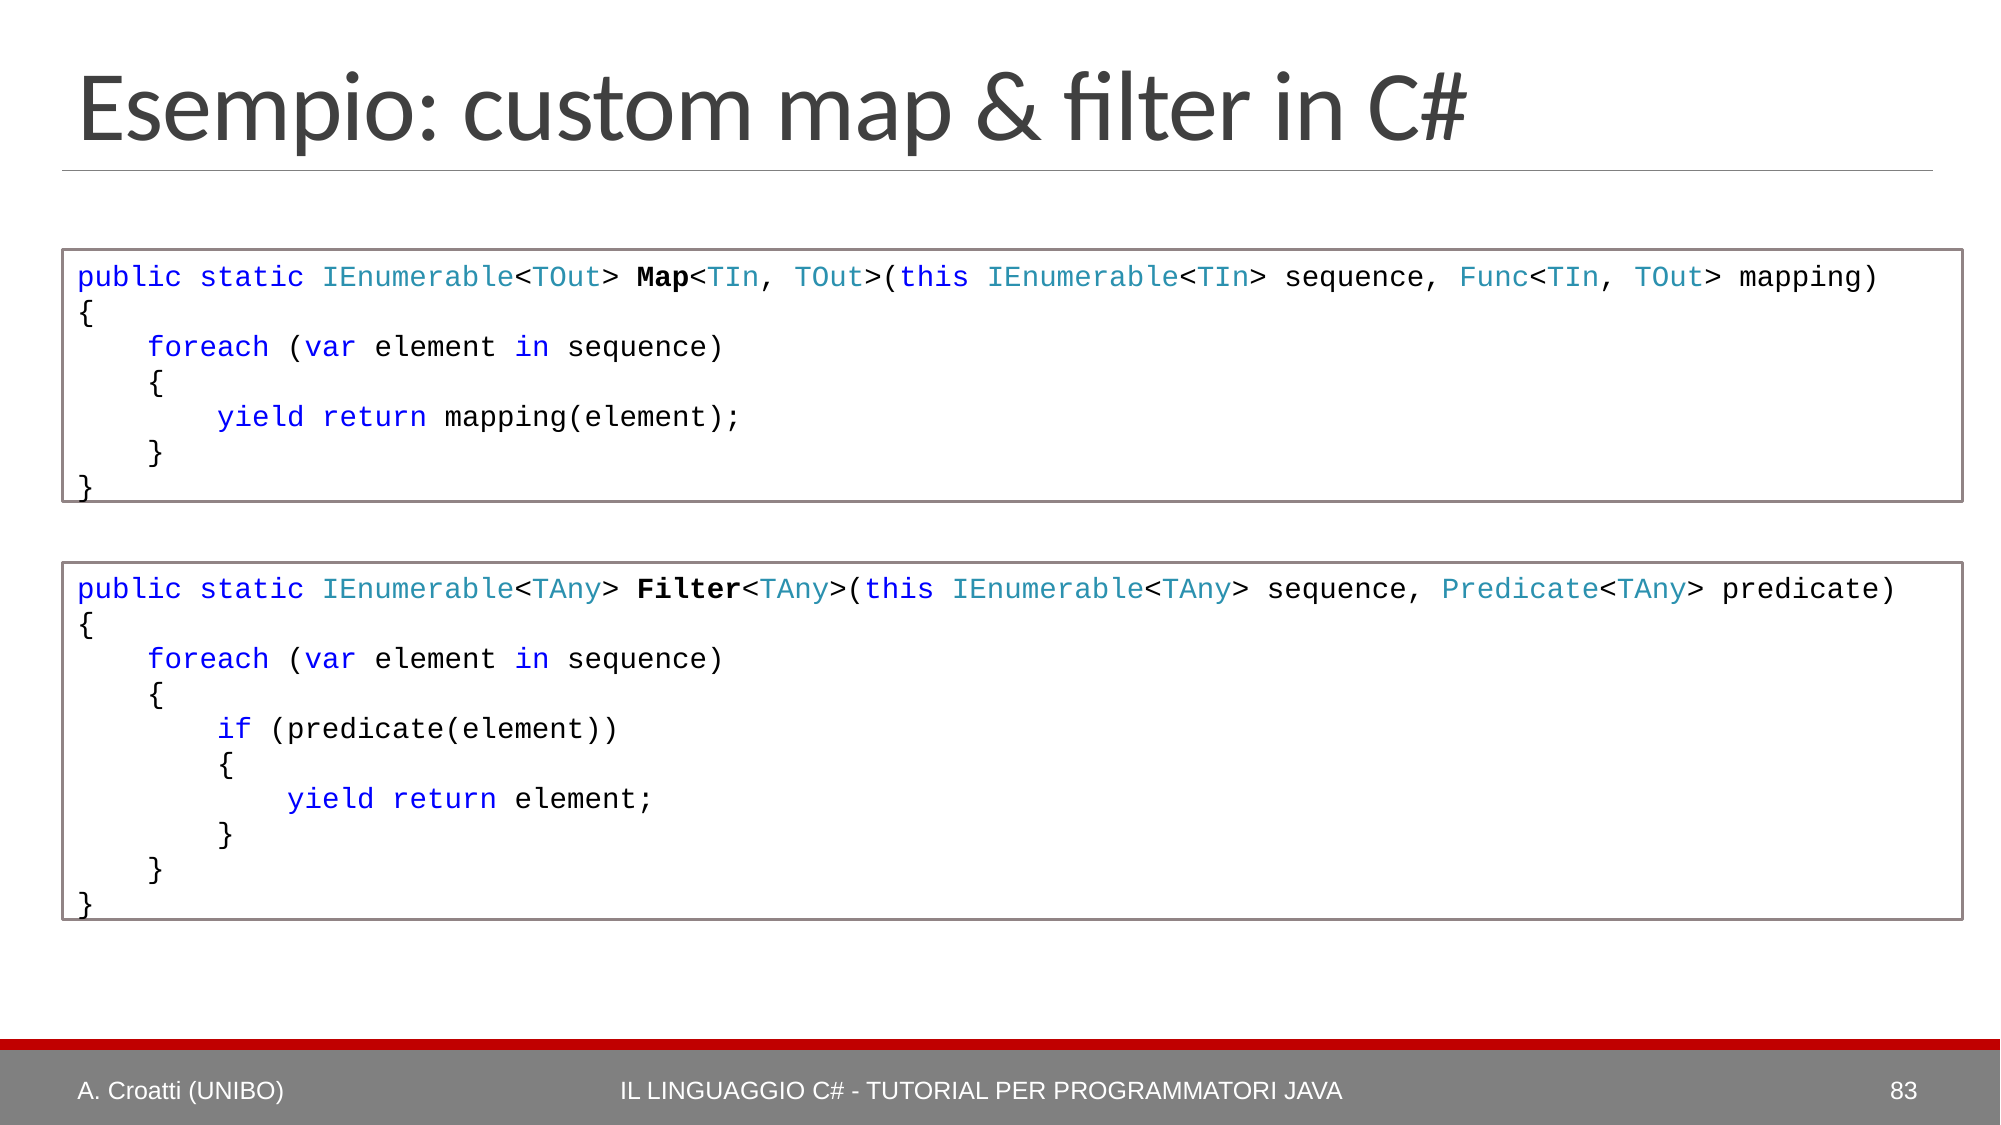

# Esempio: custom map & filter in C#
public static IEnumerable<TOut> Map<TIn, TOut>(this IEnumerable<TIn> sequence, Func<TIn, TOut> mapping)
{
    foreach (var element in sequence)
    {
        yield return mapping(element);
    }
}
public static IEnumerable<TAny> Filter<TAny>(this IEnumerable<TAny> sequence, Predicate<TAny> predicate)
{
    foreach (var element in sequence)
    {
        if (predicate(element))
        {
            yield return element;
        }
    }
}
A. Croatti (UNIBO)
Il Linguaggio C# - Tutorial per Programmatori Java
83